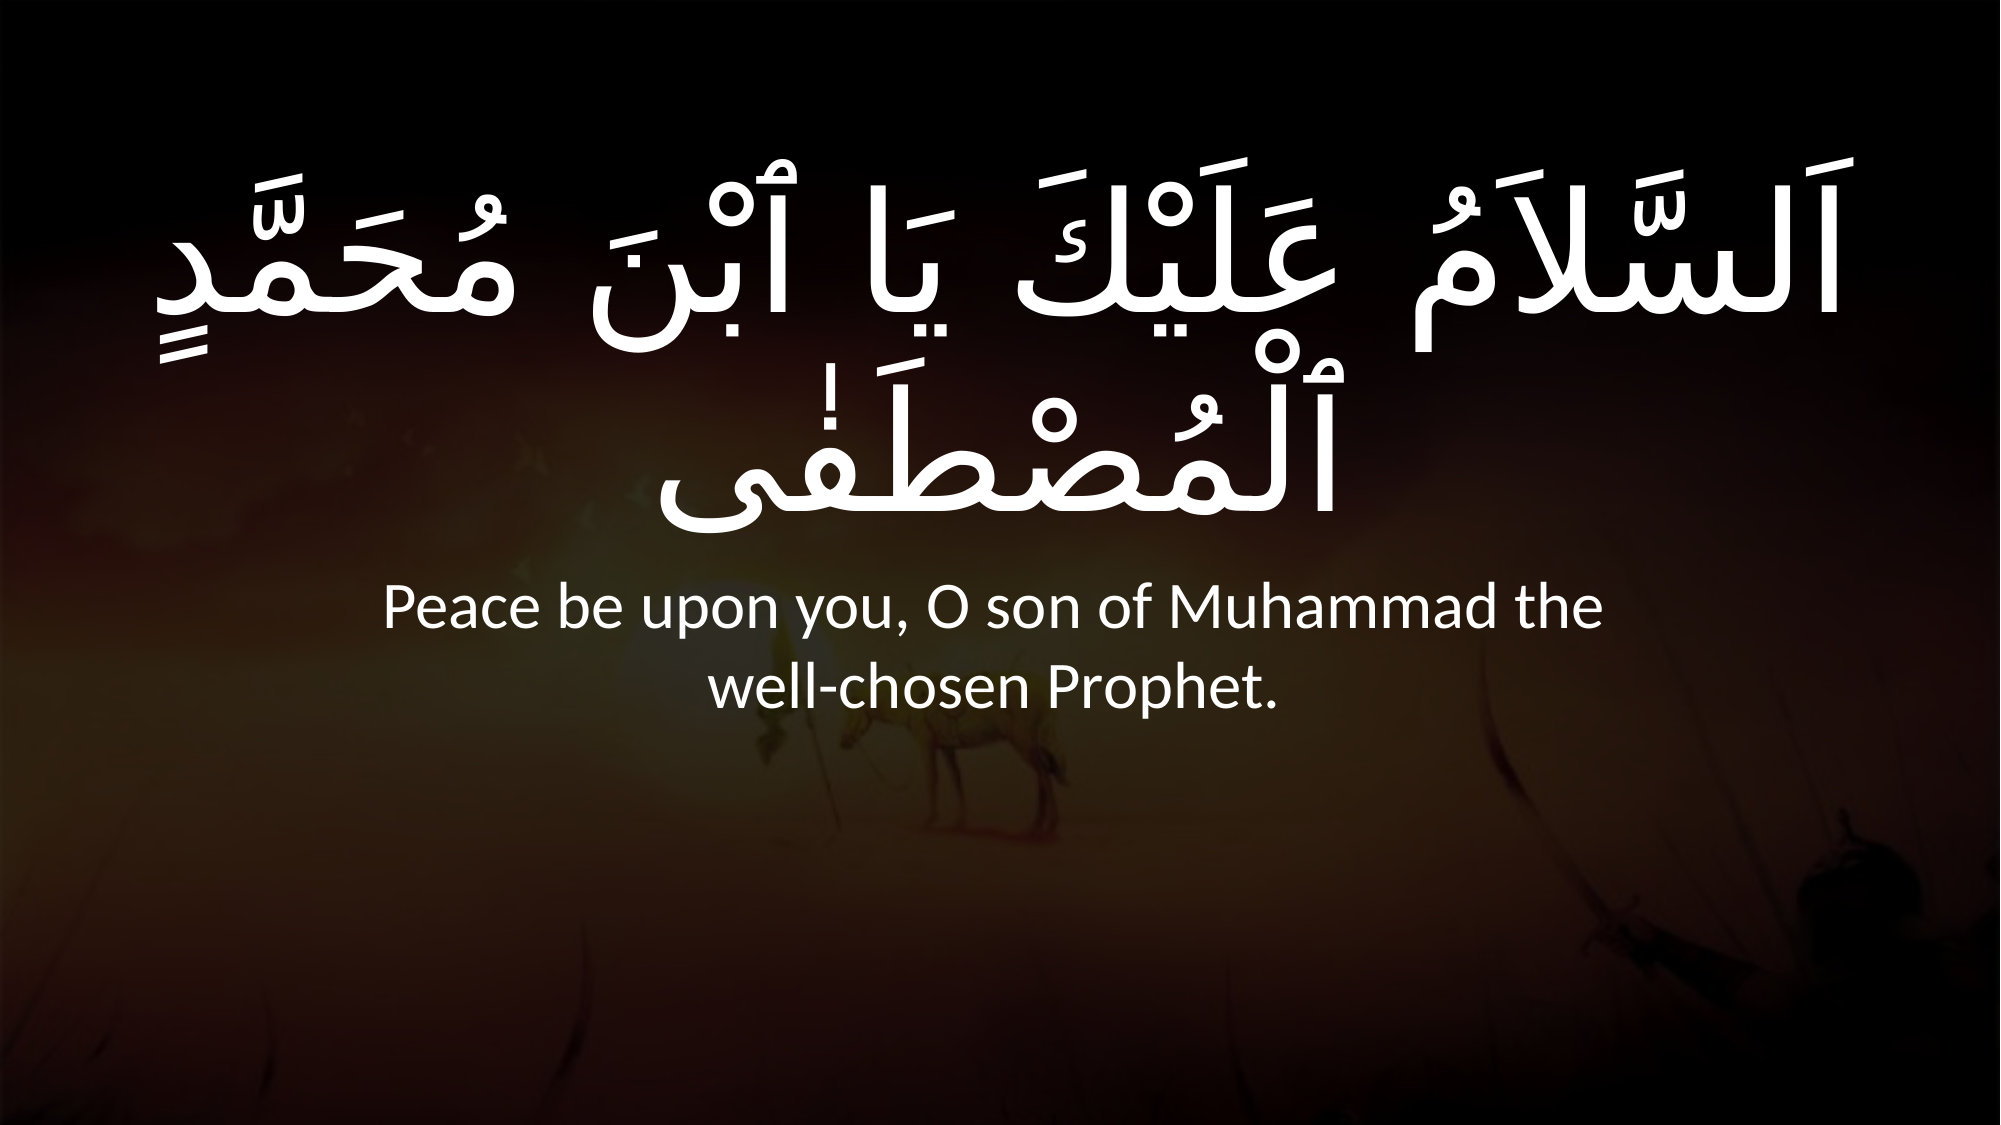

# اَلسَّلاَمُ عَلَيْكَ يَا ٱبْنَ مُحَمَّدٍ ٱلْمُصْطَفٰى
Peace be upon you, O son of Muhammad the well-chosen Prophet.